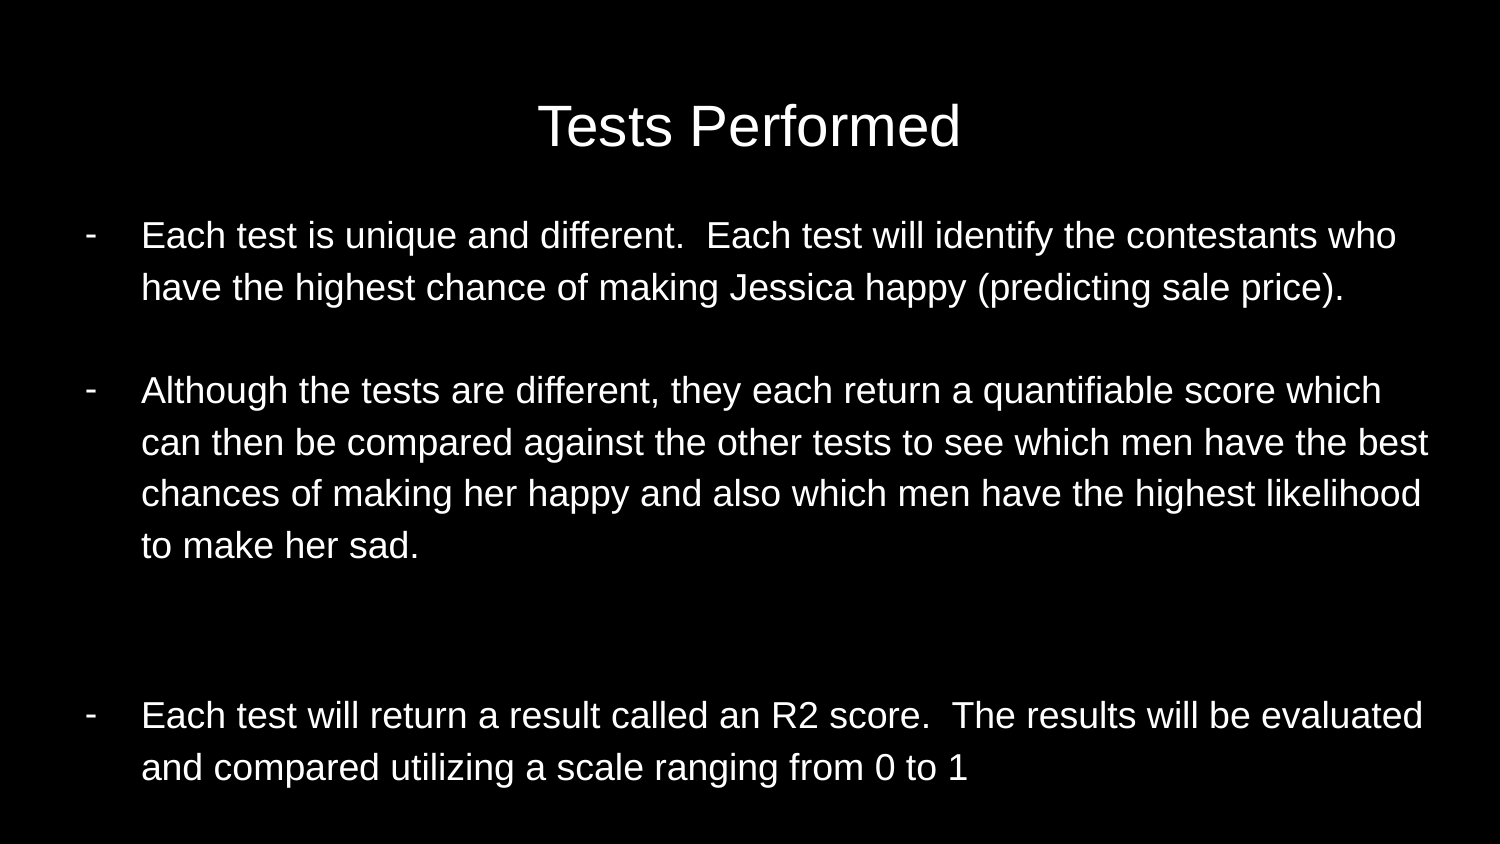

# Tests Performed
Each test is unique and different.  Each test will identify the contestants who have the highest chance of making Jessica happy (predicting sale price).

Although the tests are different, they each return a quantifiable score which can then be compared against the other tests to see which men have the best chances of making her happy and also which men have the highest likelihood to make her sad.

Each test will return a result called an R2 score.  The results will be evaluated and compared utilizing a scale ranging from 0 to 1